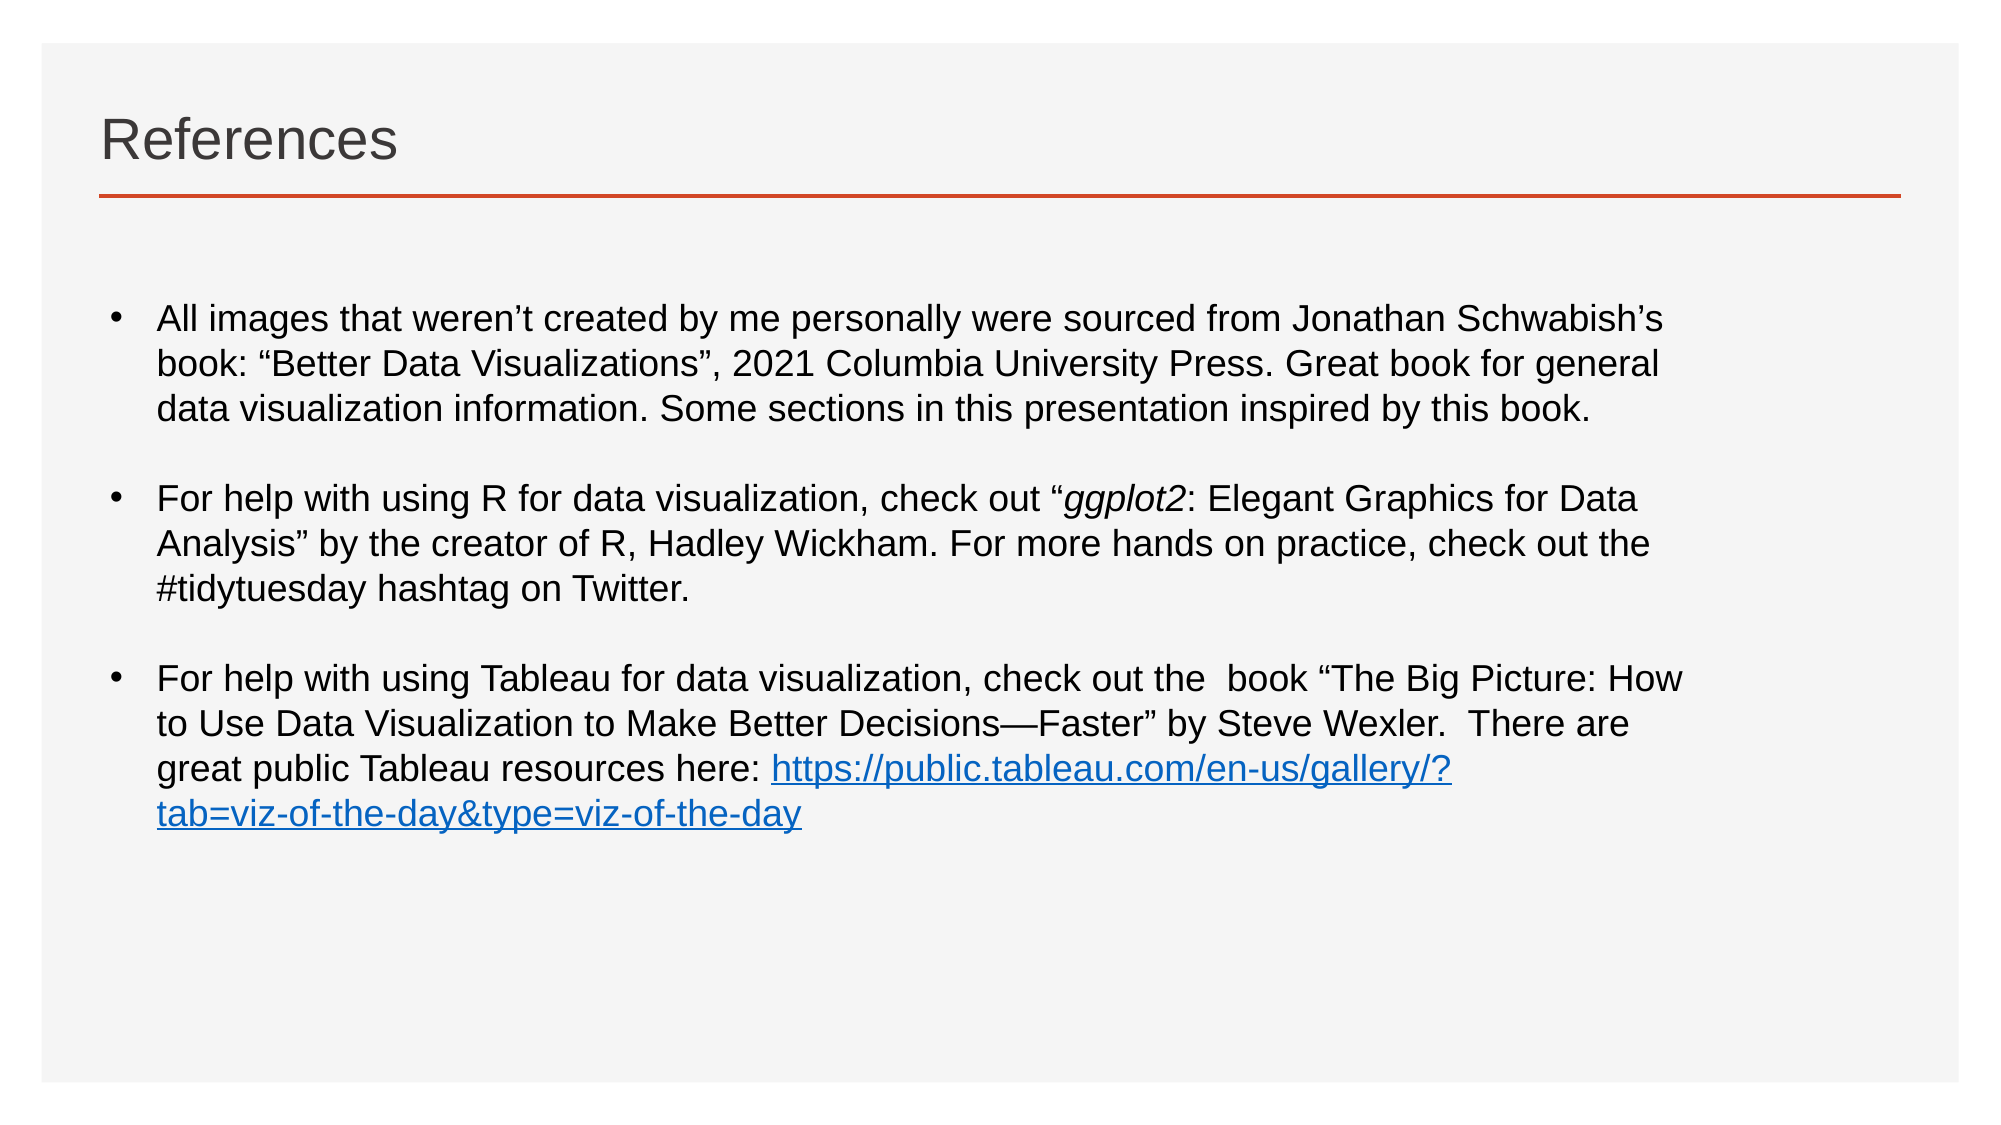

# References
All images that weren’t created by me personally were sourced from Jonathan Schwabish’s book: “Better Data Visualizations”, 2021 Columbia University Press. Great book for general data visualization information. Some sections in this presentation inspired by this book.

For help with using R for data visualization, check out “ggplot2: Elegant Graphics for Data Analysis” by the creator of R, Hadley Wickham. For more hands on practice, check out the #tidytuesday hashtag on Twitter.
For help with using Tableau for data visualization, check out the  book “The Big Picture: How to Use Data Visualization to Make Better Decisions—Faster” by Steve Wexler.  There are great public Tableau resources here: https://public.tableau.com/en-us/gallery/?tab=viz-of-the-day&type=viz-of-the-day